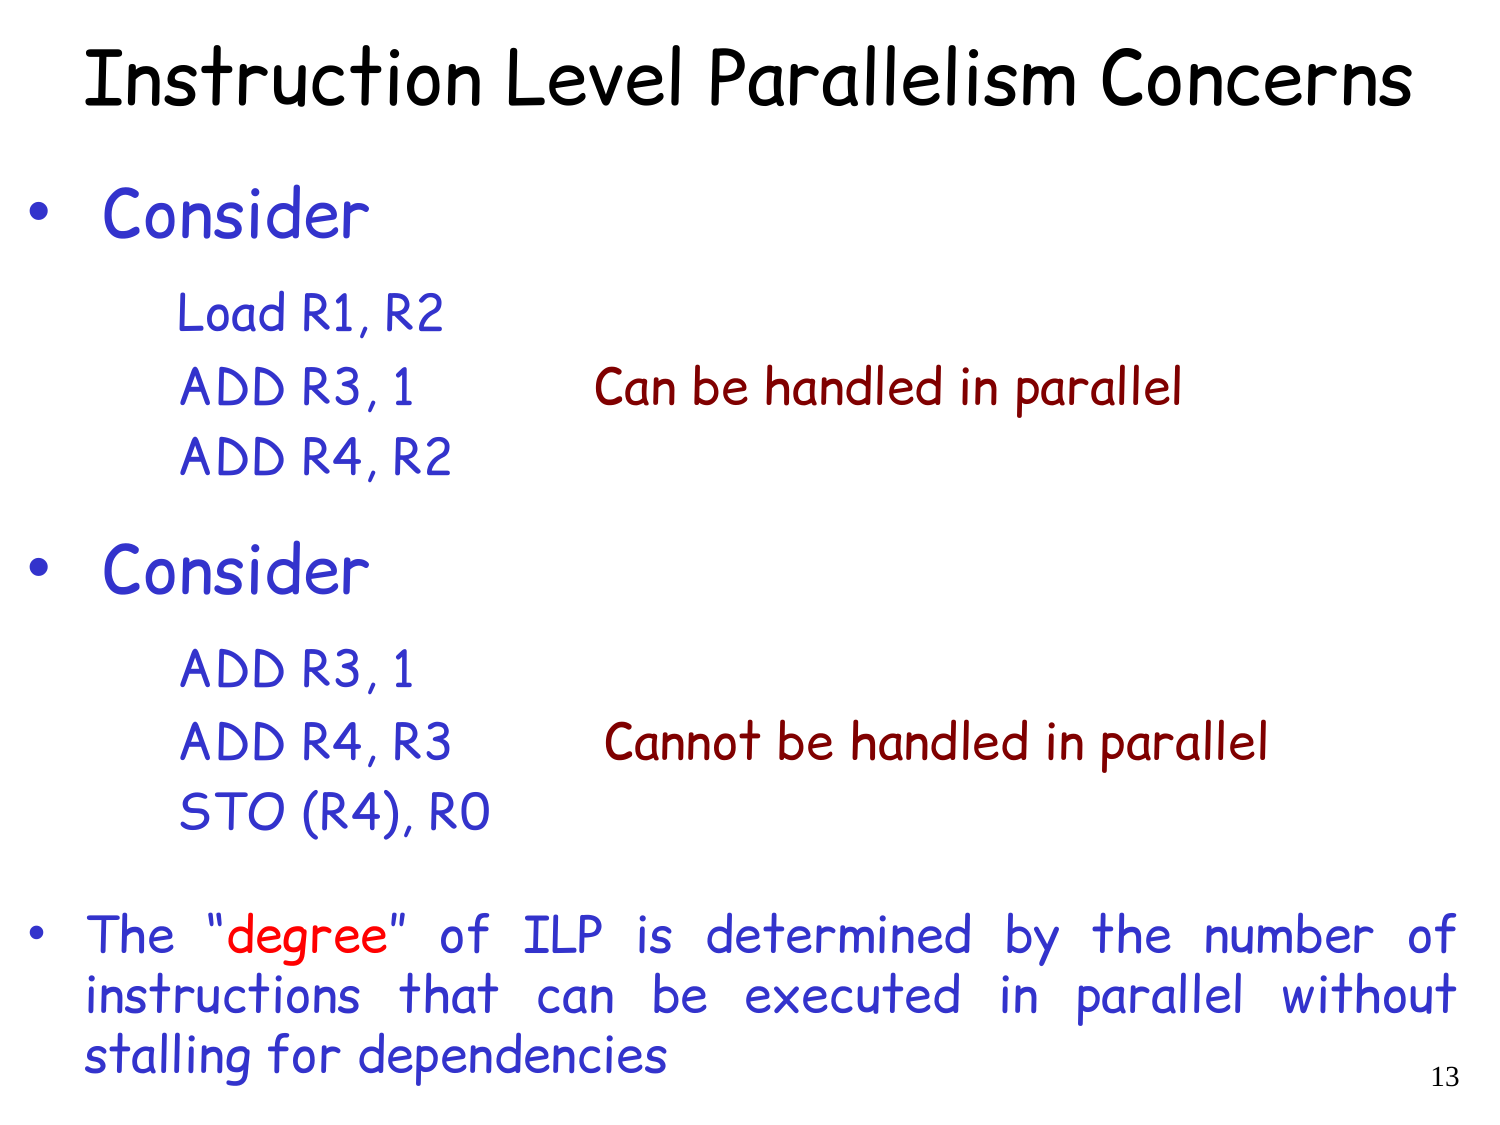

# Instruction Level Parallelism Concerns

Consider
	Load R1, R2
	ADD R3, 1            Can be handled in parallel
	ADD R4, R2

Consider
	ADD R3, 1
	ADD R4, R3          Cannot be handled in parallel
	STO (R4), R0

The “degree” of ILP is determined by the number of instructions that can be executed in parallel without stalling for dependencies

13